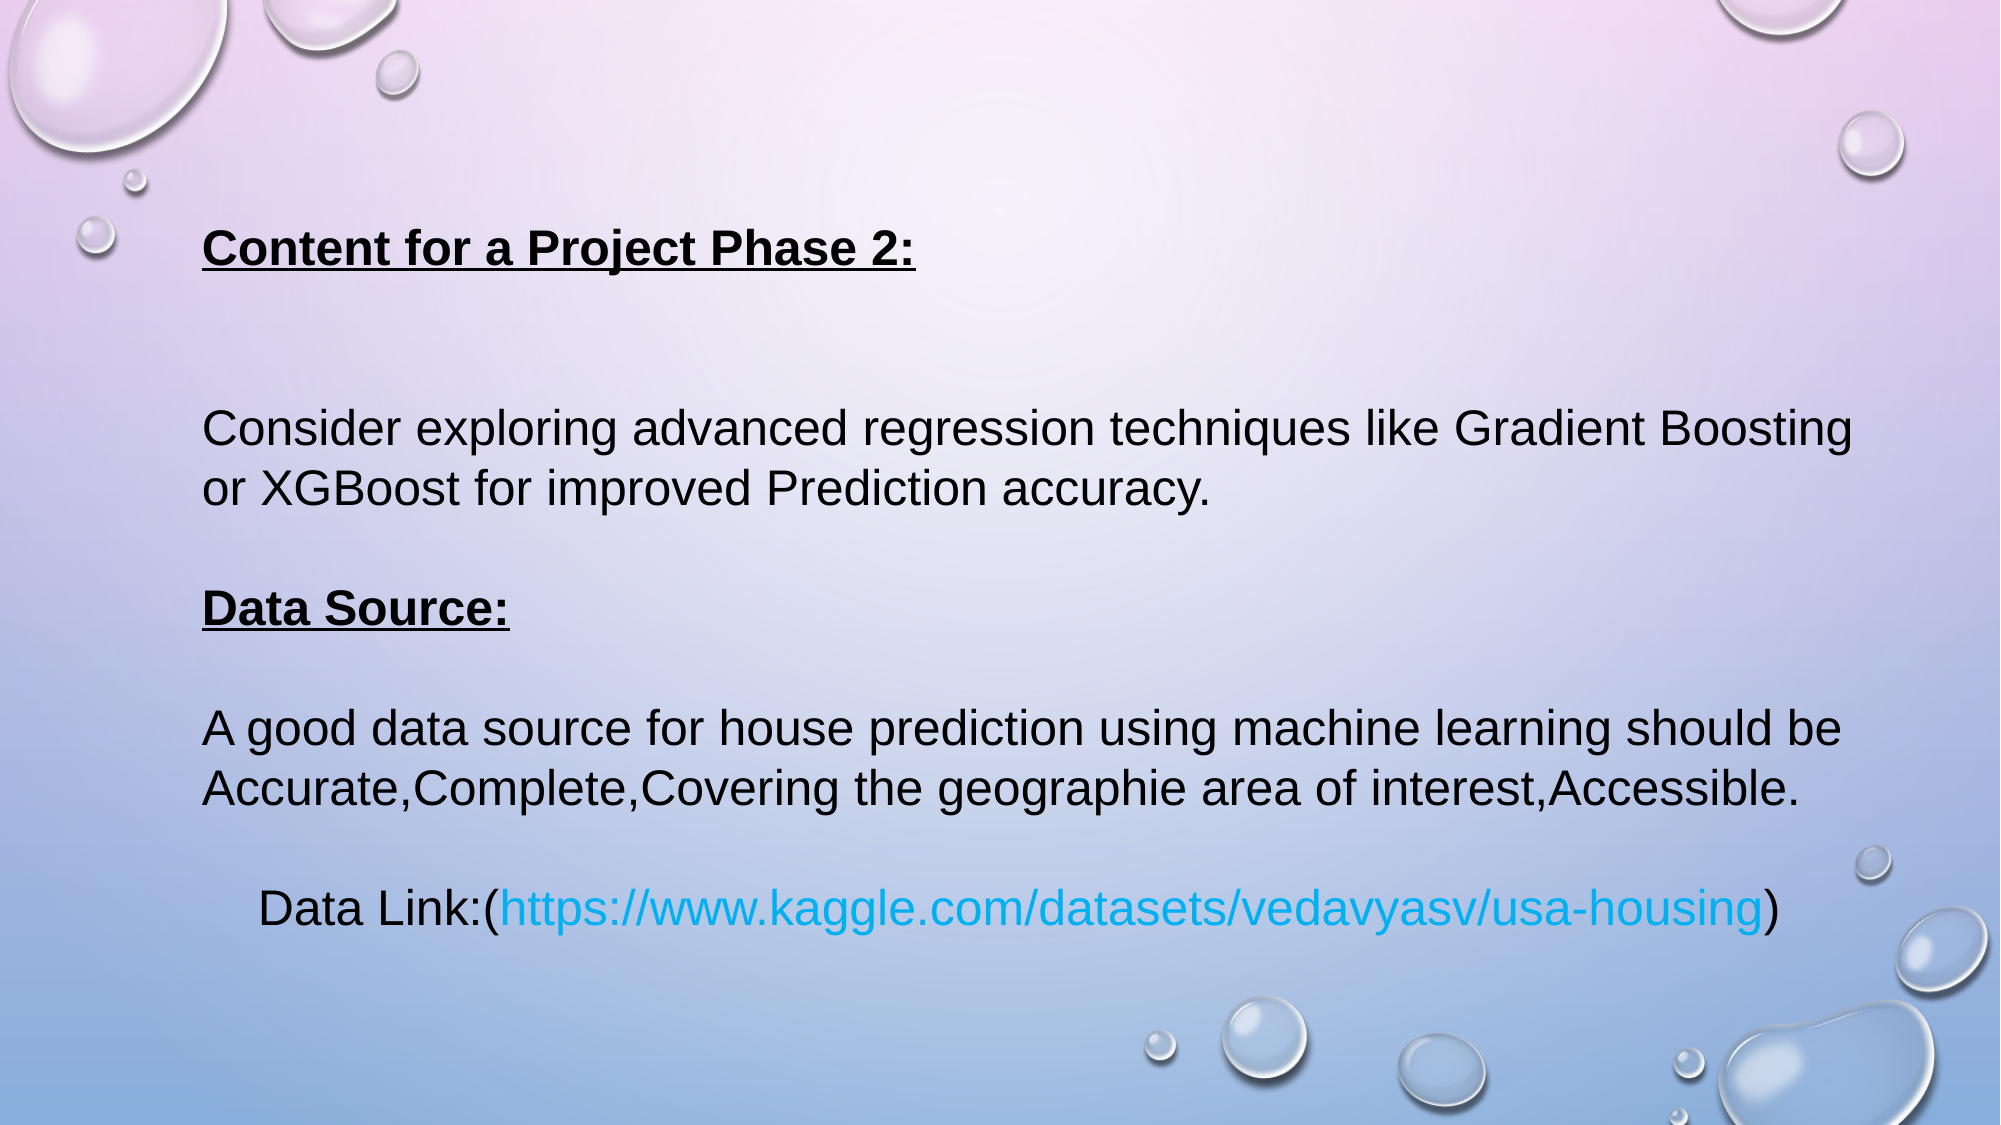

Content for a Project Phase 2:

Consider exploring advanced regression techniques like Gradient Boosting or XGBoost for improved Prediction accuracy.

Data Source:

A good data source for house prediction using machine learning should be
Accurate,Complete,Covering the geographie area of interest,Accessible.

    Data Link:(https://www.kaggle.com/datasets/vedavyasv/usa-housing)